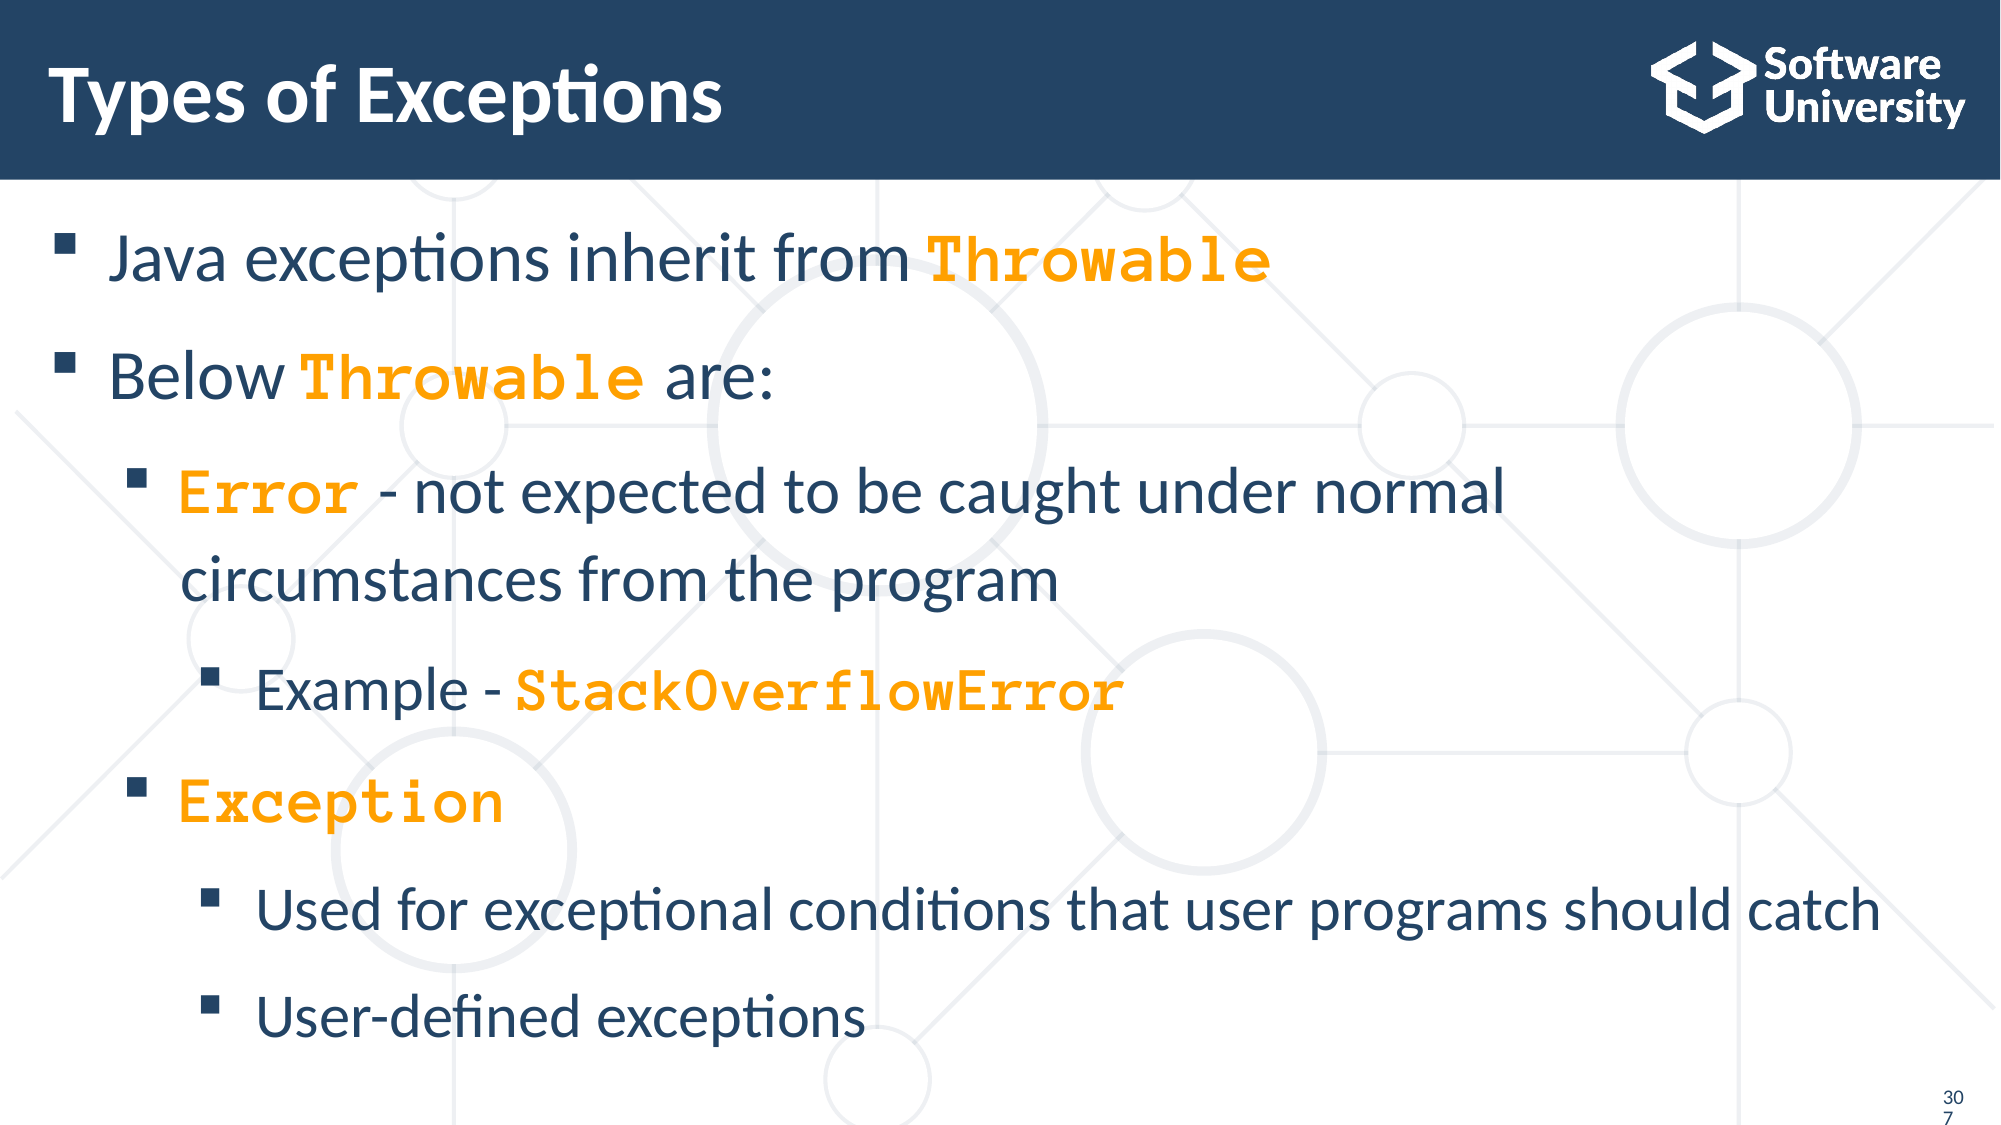

# Types of Exceptions
Java exceptions inherit from Throwable
Below Throwable are:
Error - not expected to be caught under normal
circumstances from the program
Example - StackOverflowError
Exception
Used for exceptional conditions that user programs should catch
User-defined exceptions
307